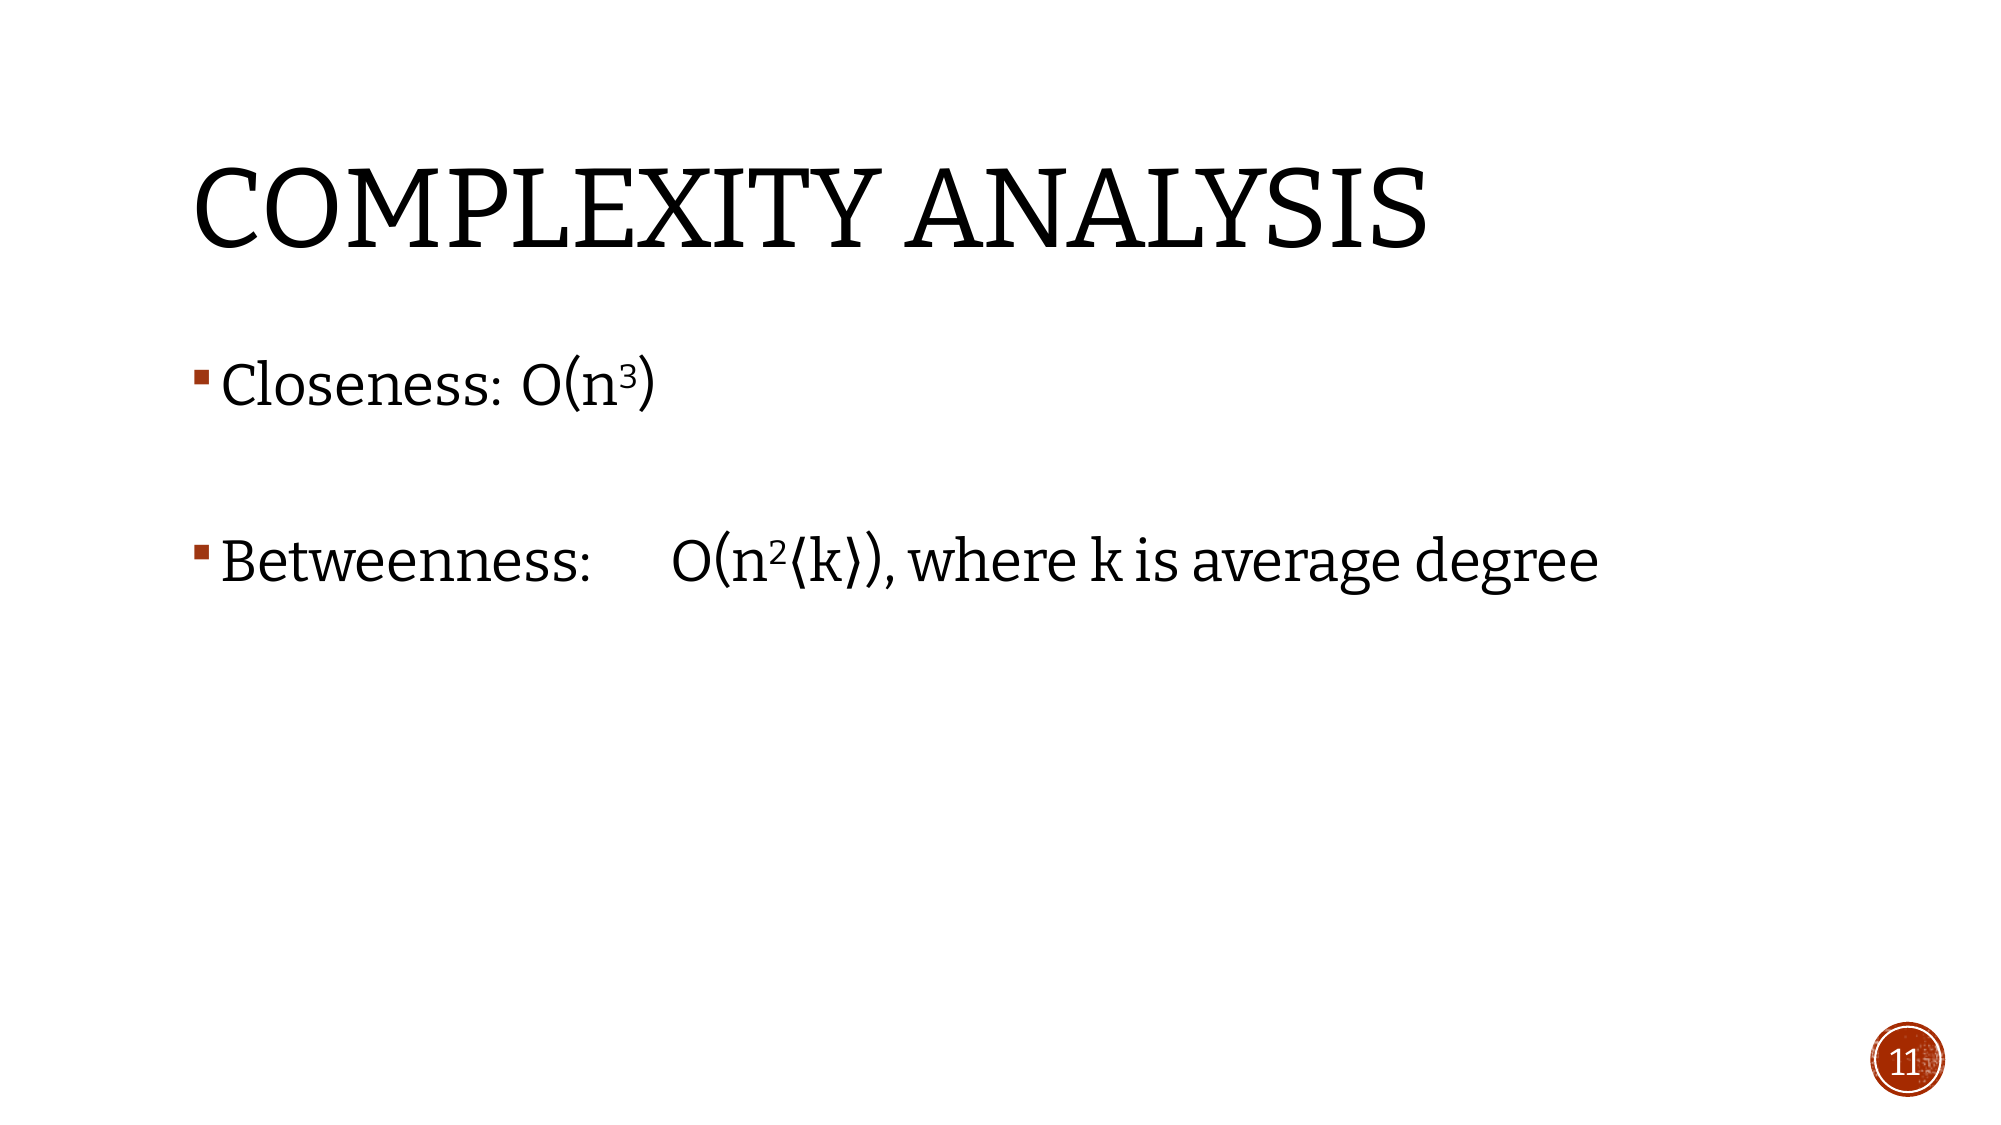

# Complexity Analysis
Closeness:	O(n3)

Betweenness: 	O(n2⟨k⟩), where k is average degree

11